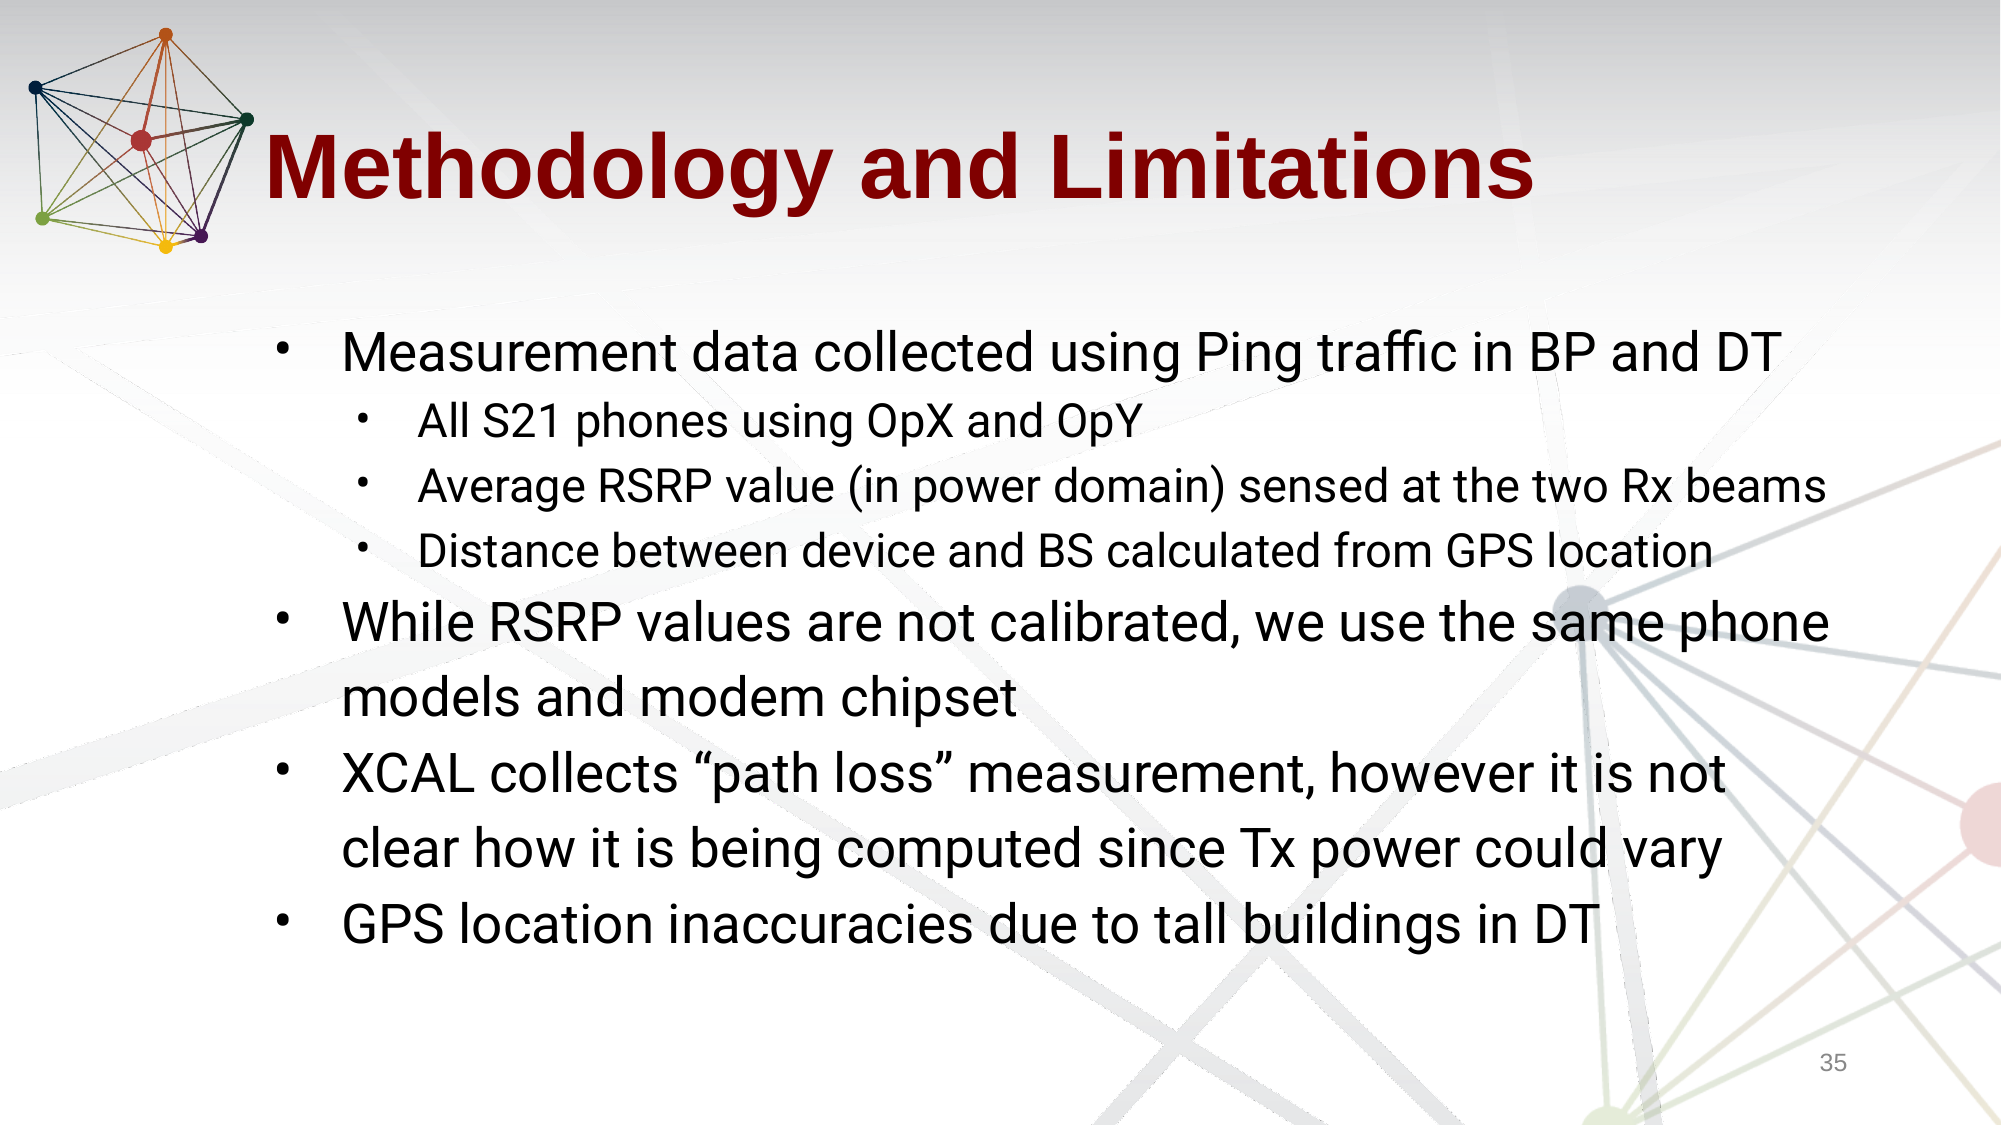

# Methodology and Limitations
Measurement data collected using Ping traffic in BP and DT
All S21 phones using OpX and OpY
Average RSRP value (in power domain) sensed at the two Rx beams
Distance between device and BS calculated from GPS location
While RSRP values are not calibrated, we use the same phone models and modem chipset
XCAL collects “path loss” measurement, however it is not clear how it is being computed since Tx power could vary
GPS location inaccuracies due to tall buildings in DT
35